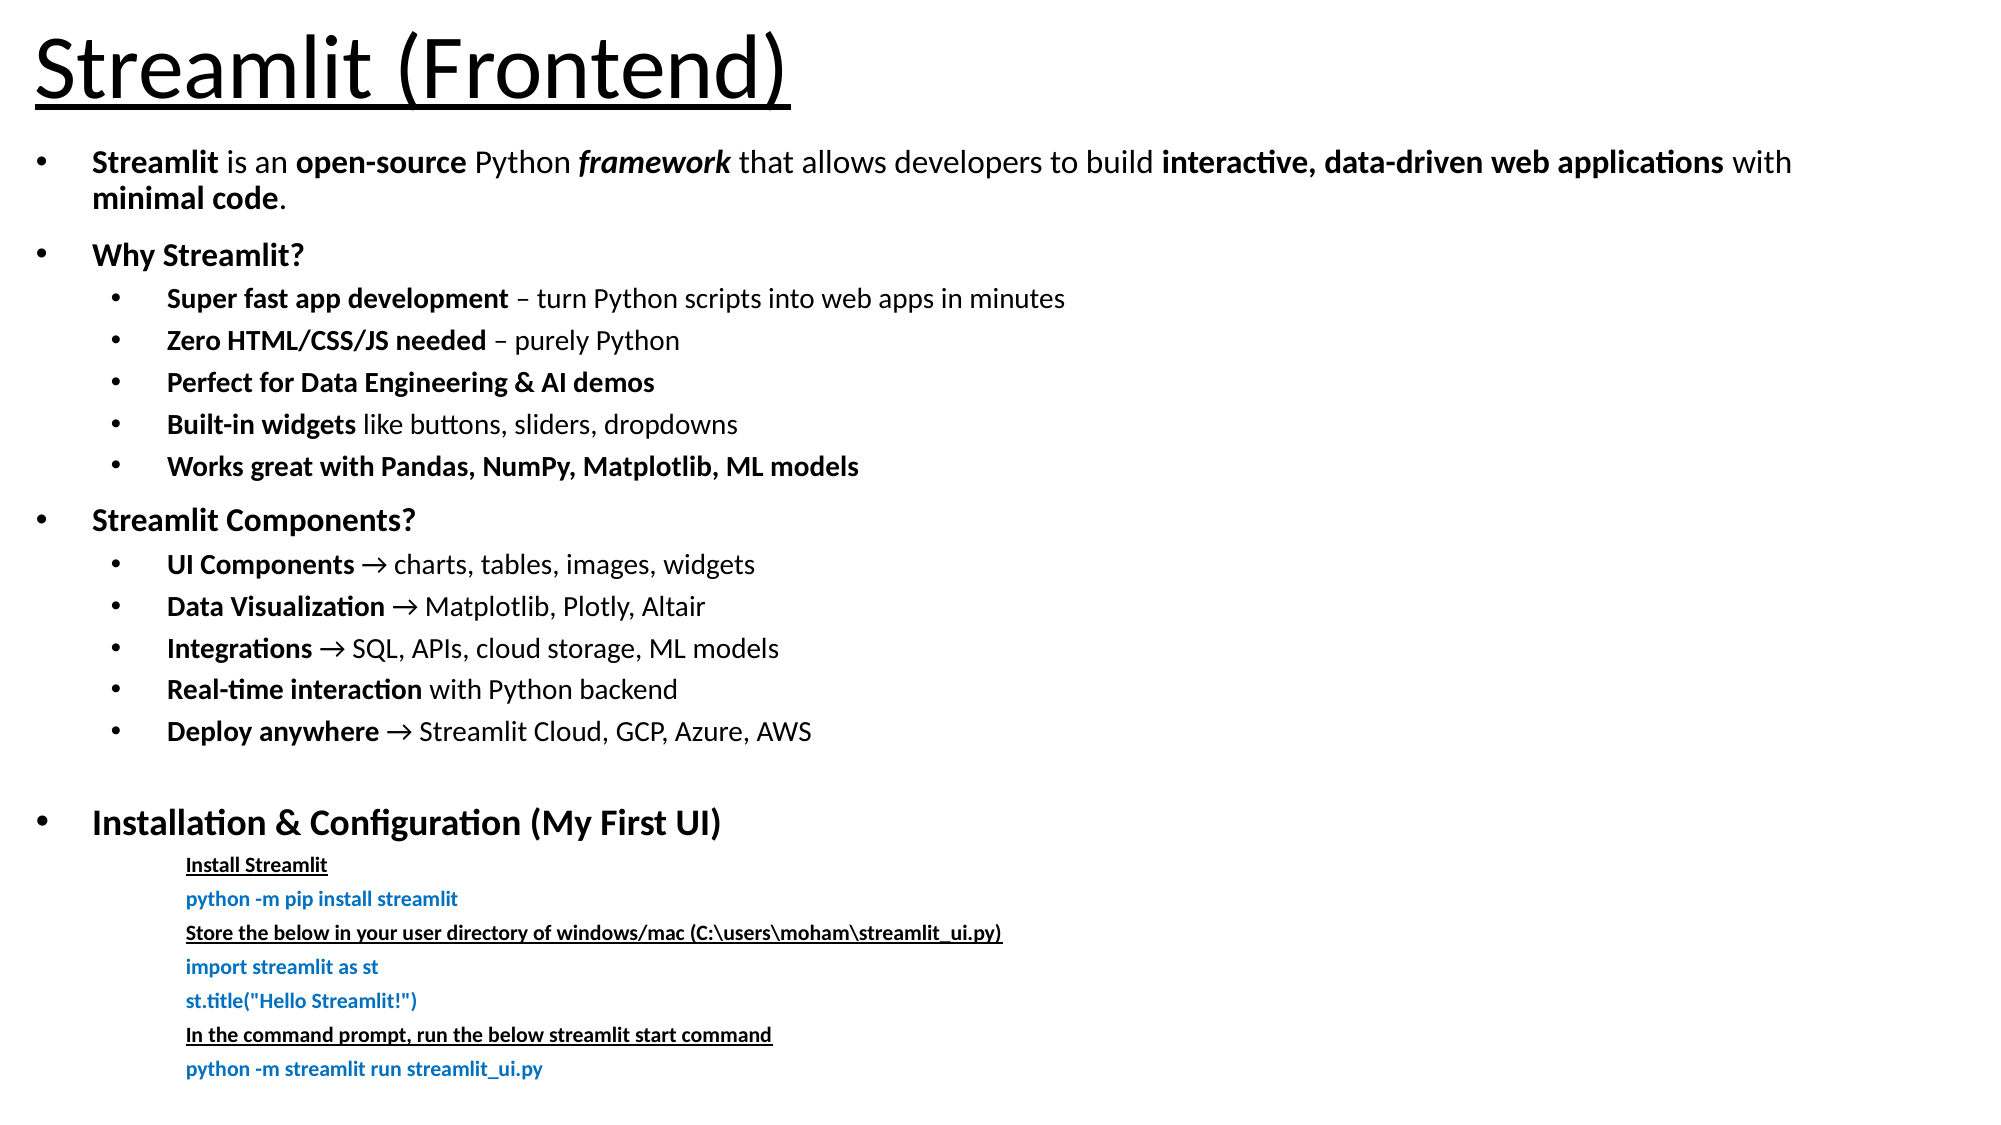

# Streamlit (Frontend)
Streamlit is an open-source Python framework that allows developers to build interactive, data-driven web applications with minimal code.
Why Streamlit?
Super fast app development – turn Python scripts into web apps in minutes
Zero HTML/CSS/JS needed – purely Python
Perfect for Data Engineering & AI demos
Built-in widgets like buttons, sliders, dropdowns
Works great with Pandas, NumPy, Matplotlib, ML models
Streamlit Components?
UI Components → charts, tables, images, widgets
Data Visualization → Matplotlib, Plotly, Altair
Integrations → SQL, APIs, cloud storage, ML models
Real-time interaction with Python backend
Deploy anywhere → Streamlit Cloud, GCP, Azure, AWS

Installation & Configuration (My First UI)
Install Streamlit
python -m pip install streamlit
Store the below in your user directory of windows/mac (C:\users\moham\streamlit_ui.py)
import streamlit as st
st.title("Hello Streamlit!")
In the command prompt, run the below streamlit start command
python -m streamlit run streamlit_ui.py